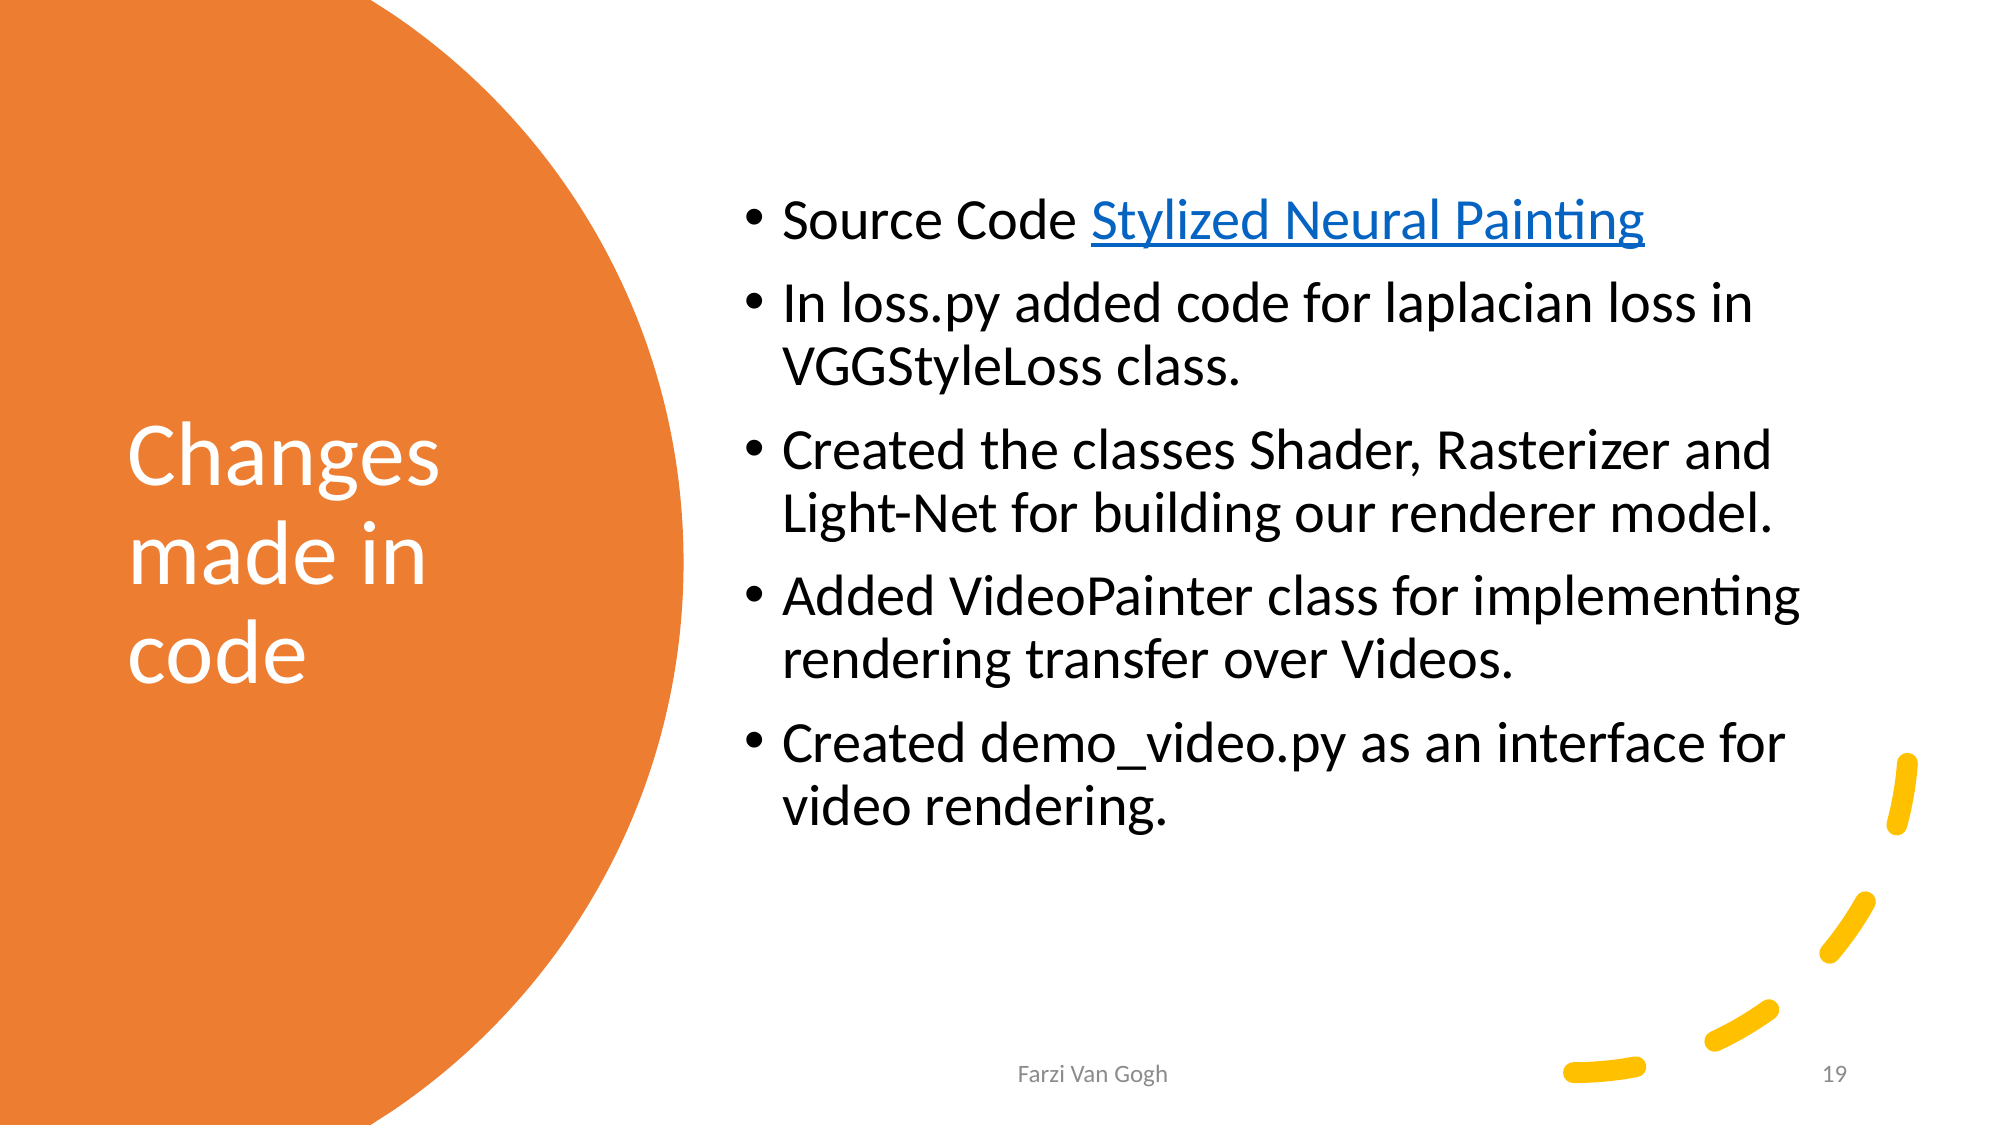

Source Code Stylized Neural Painting
In loss.py added code for laplacian loss in VGGStyleLoss class.
Created the classes Shader, Rasterizer and Light-Net for building our renderer model.
Added VideoPainter class for implementing rendering transfer over Videos.
Created demo_video.py as an interface for video rendering.

# Changes made in code

Farzi Van Gogh
19